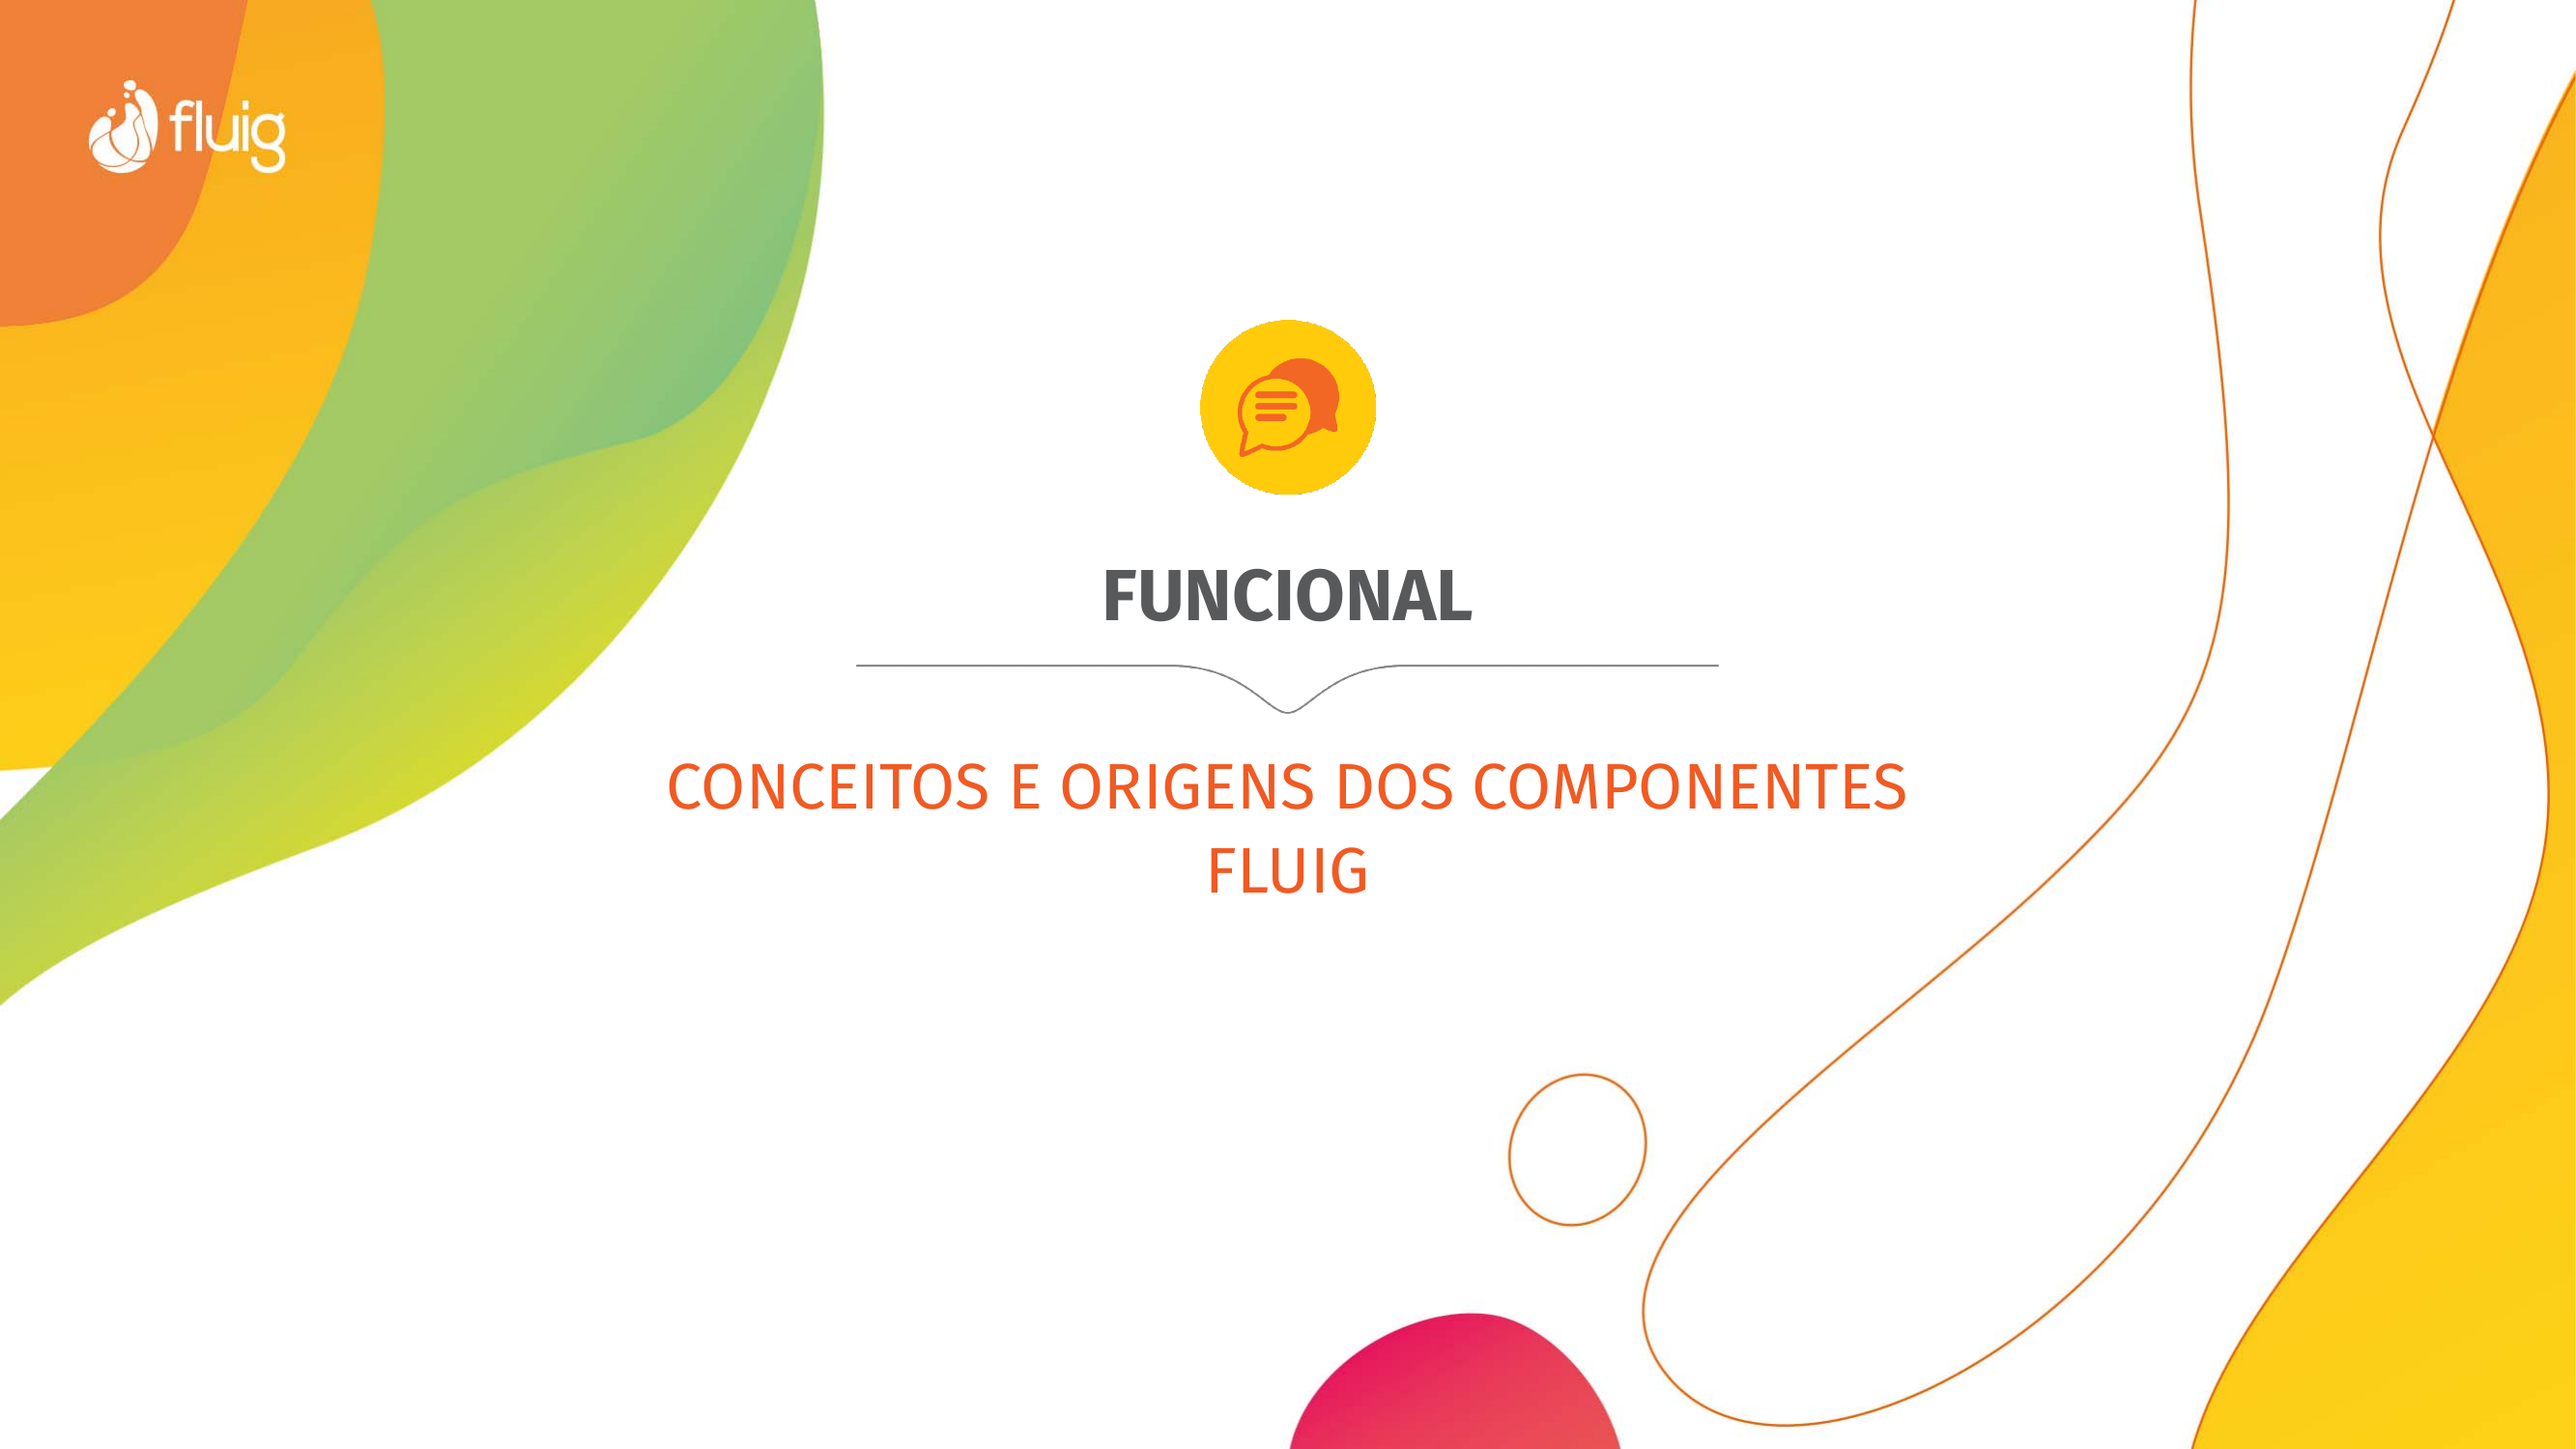

# funcional
Conceitos e origens dos componentes Fluig